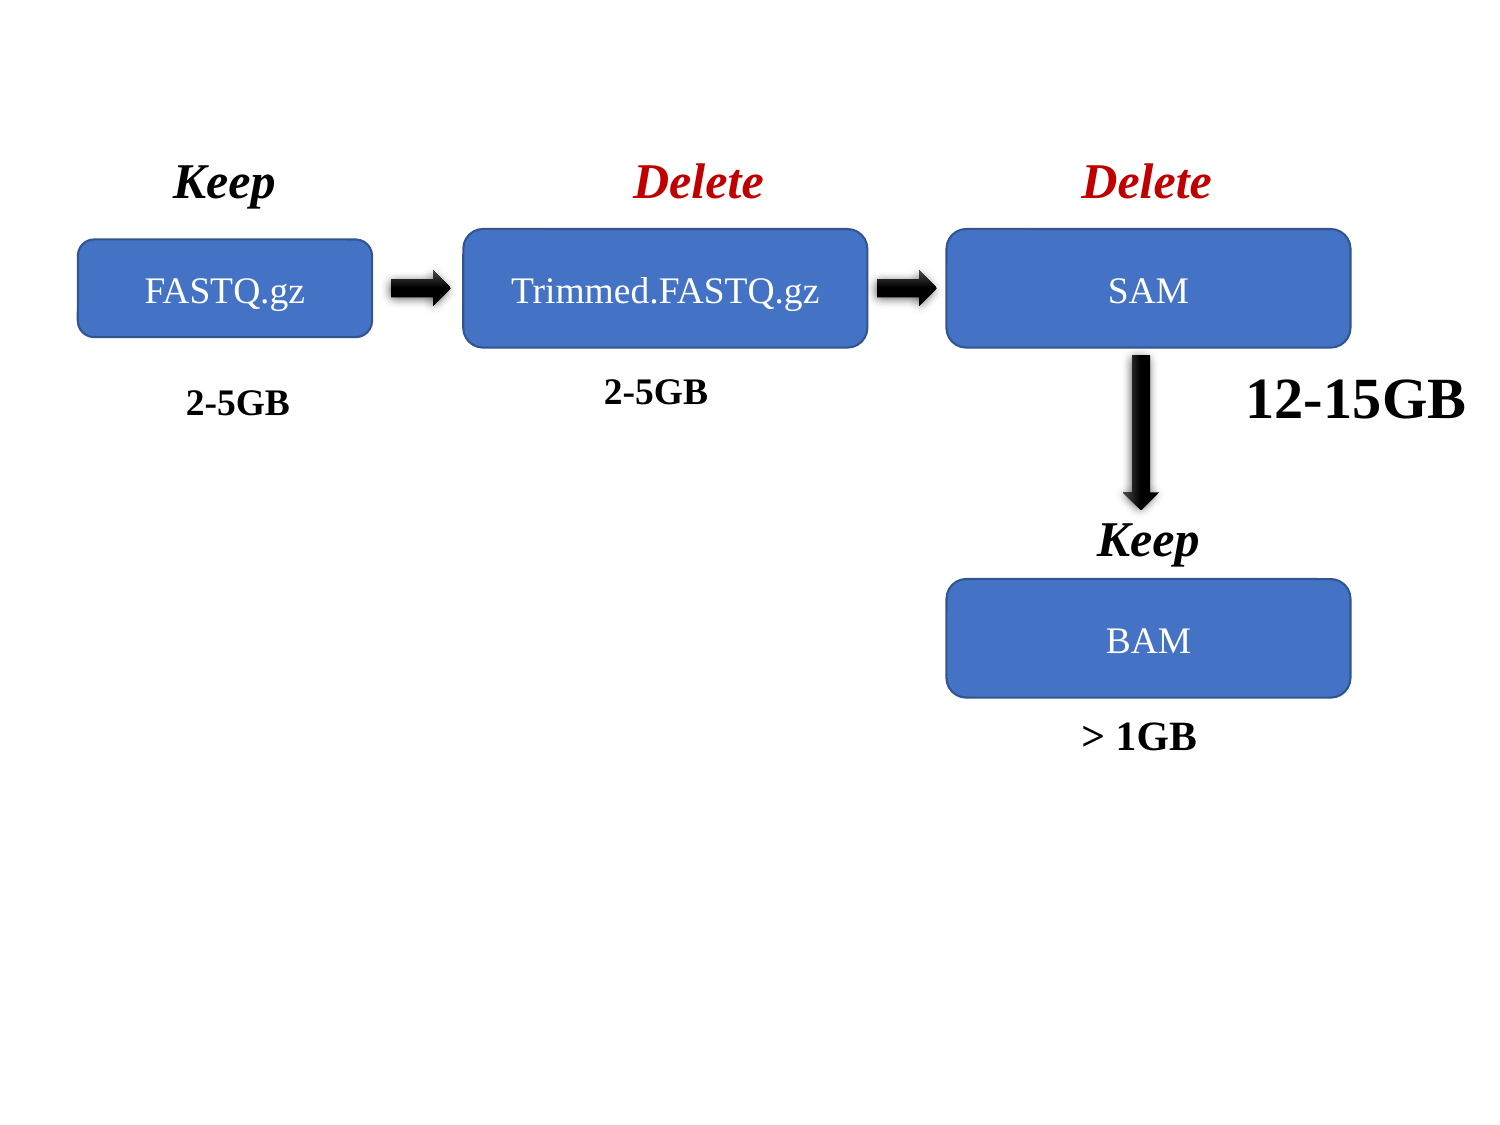

Keep
Delete
Delete
Trimmed.FASTQ.gz
SAM
FASTQ.gz

12-15GB
2-5GB
2-5GB

Keep
BAM
> 1GB